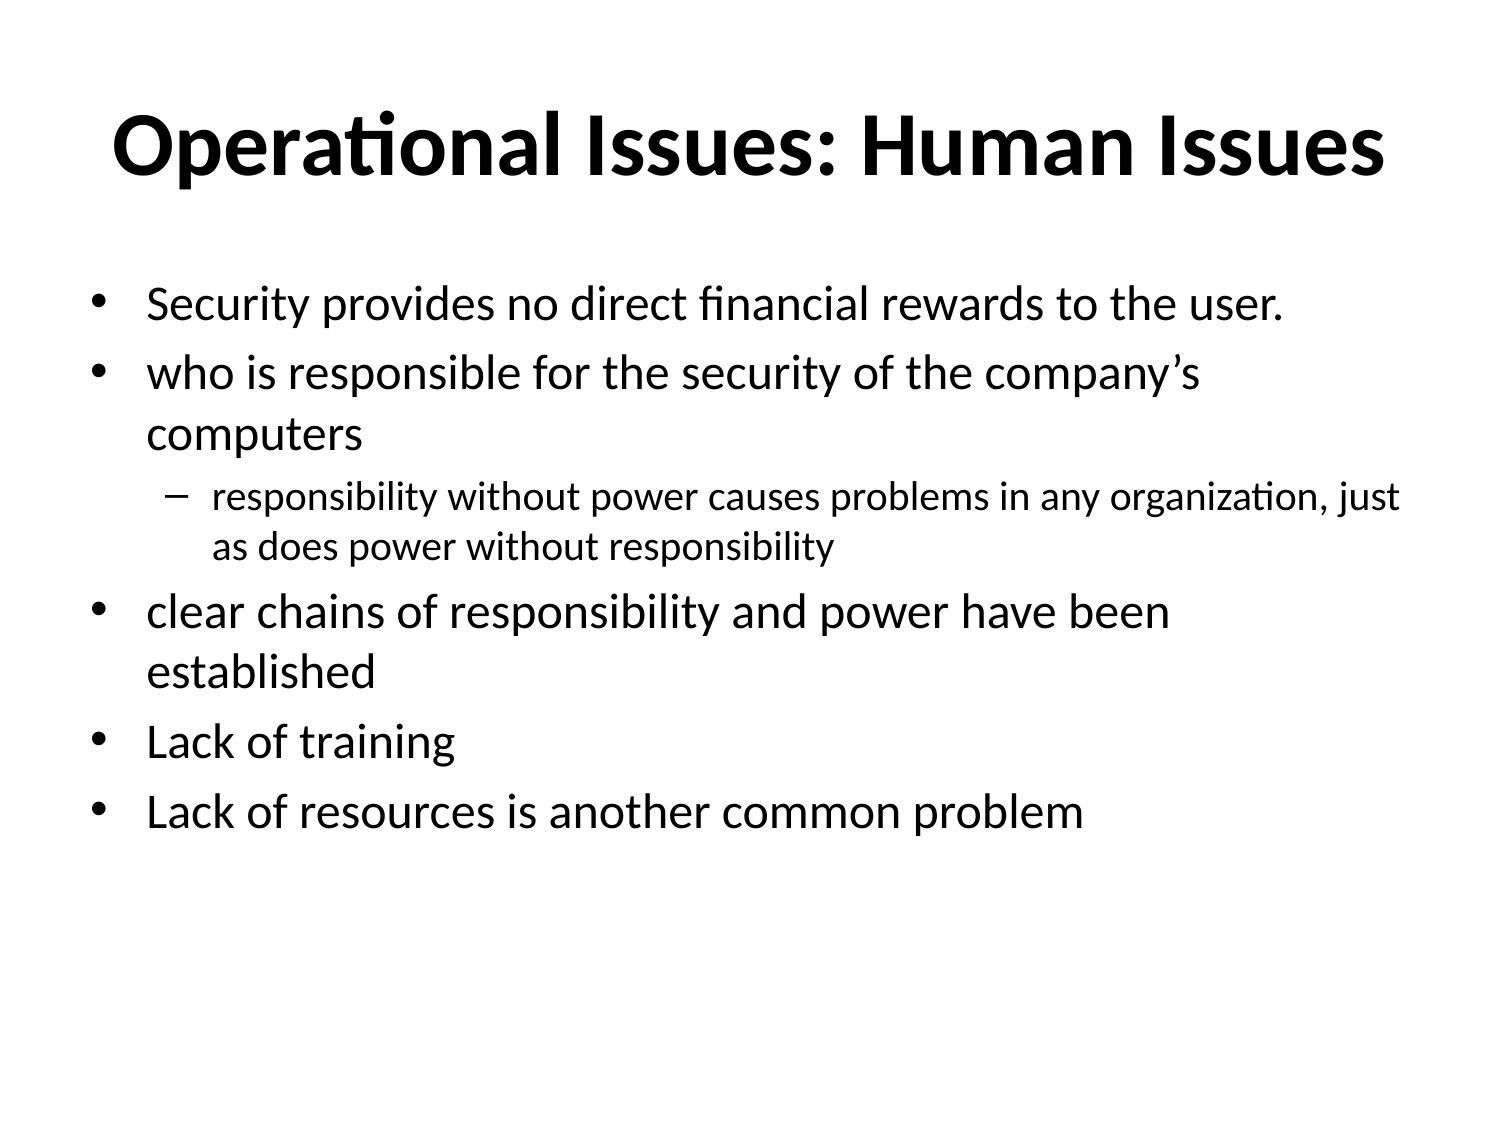

# Operational Issues: Human Issues
Security provides no direct financial rewards to the user.
who is responsible for the security of the company’s computers
responsibility without power causes problems in any organization, just as does power without responsibility
clear chains of responsibility and power have been established
Lack of training
Lack of resources is another common problem